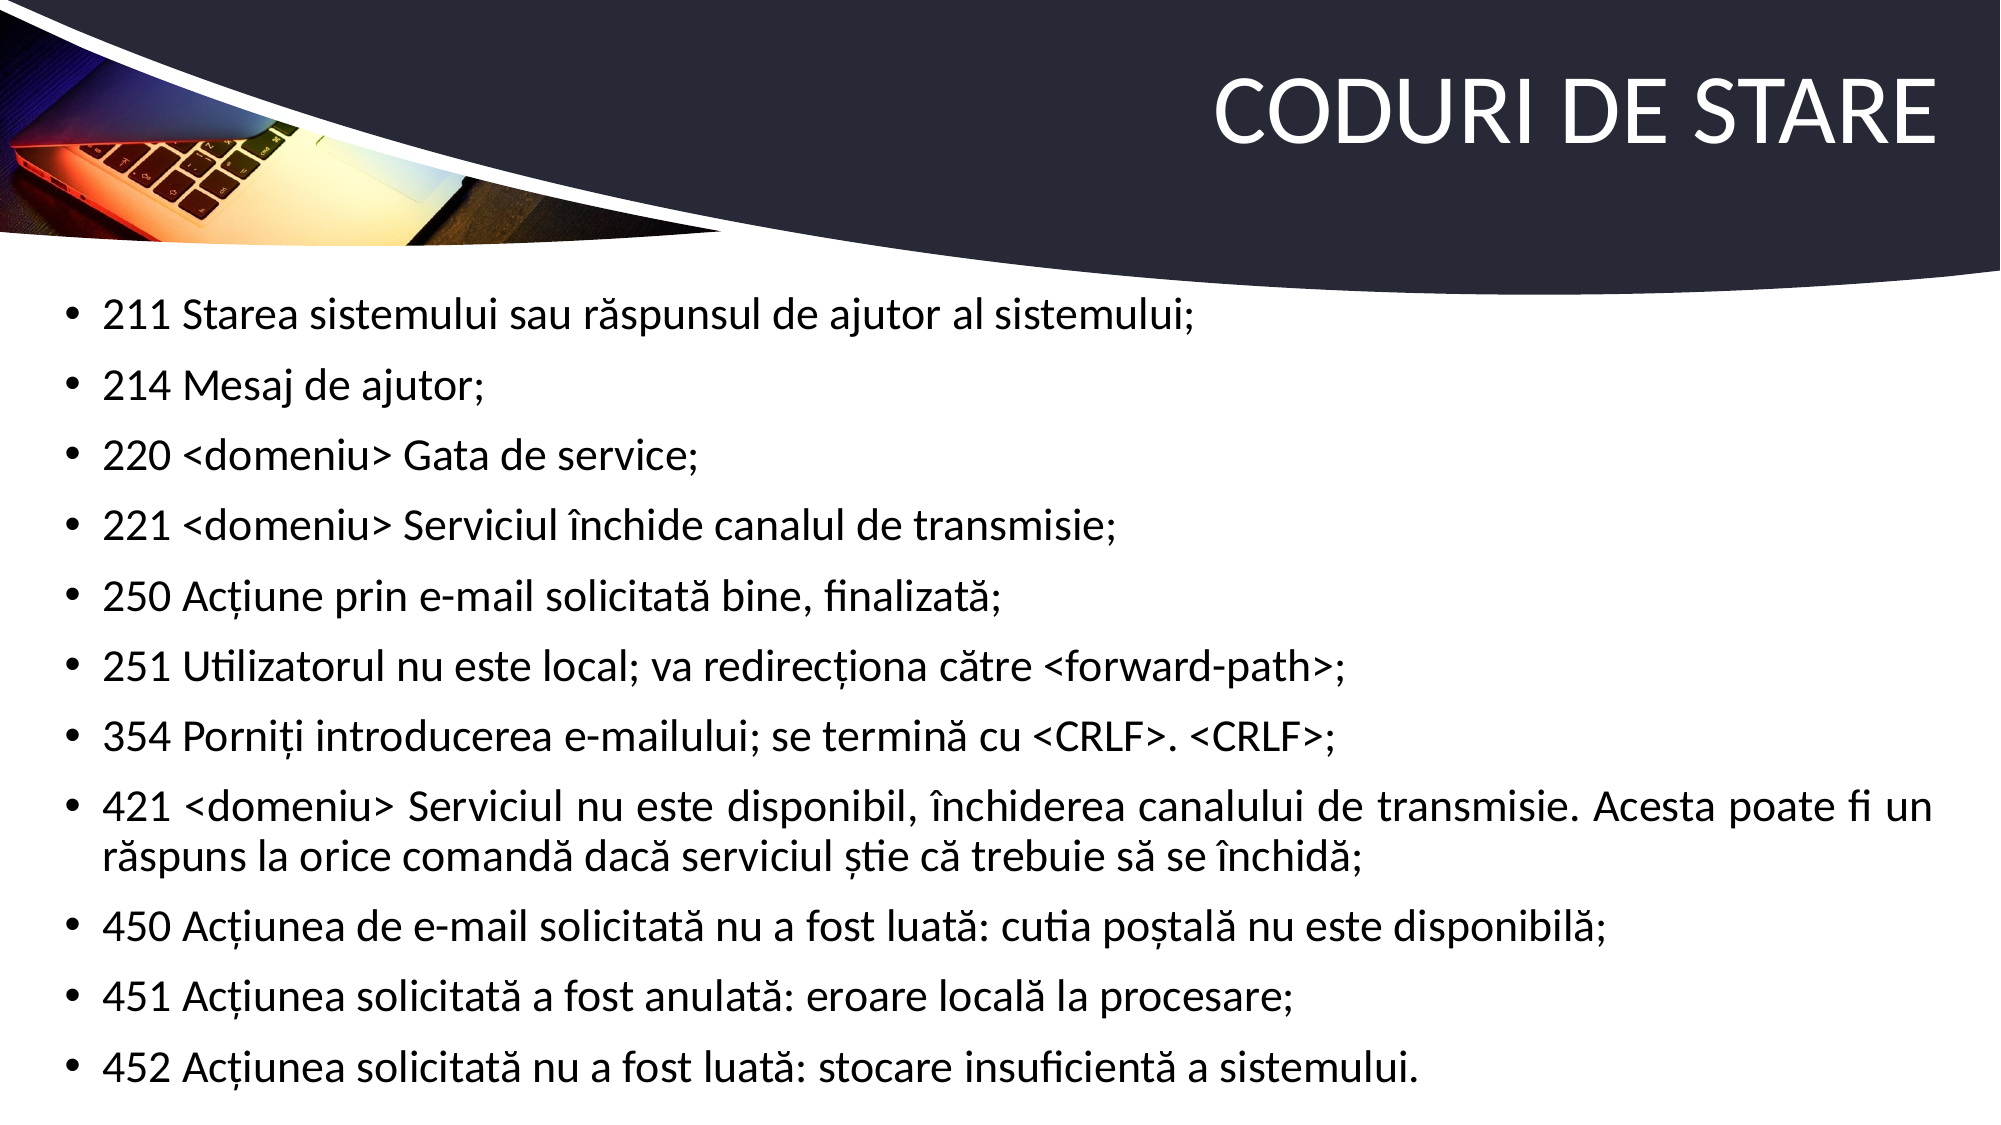

# Coduri de stare
211 Starea sistemului sau răspunsul de ajutor al sistemului;
214 Mesaj de ajutor;
220 <domeniu> Gata de service;
221 <domeniu> Serviciul închide canalul de transmisie;
250 Acțiune prin e-mail solicitată bine, finalizată;
251 Utilizatorul nu este local; va redirecționa către <forward-path>;
354 Porniți introducerea e-mailului; se termină cu <CRLF>. <CRLF>;
421 <domeniu> Serviciul nu este disponibil, închiderea canalului de transmisie. Acesta poate fi un răspuns la orice comandă dacă serviciul știe că trebuie să se închidă;
450 Acțiunea de e-mail solicitată nu a fost luată: cutia poștală nu este disponibilă;
451 Acțiunea solicitată a fost anulată: eroare locală la procesare;
452 Acțiunea solicitată nu a fost luată: stocare insuficientă a sistemului.